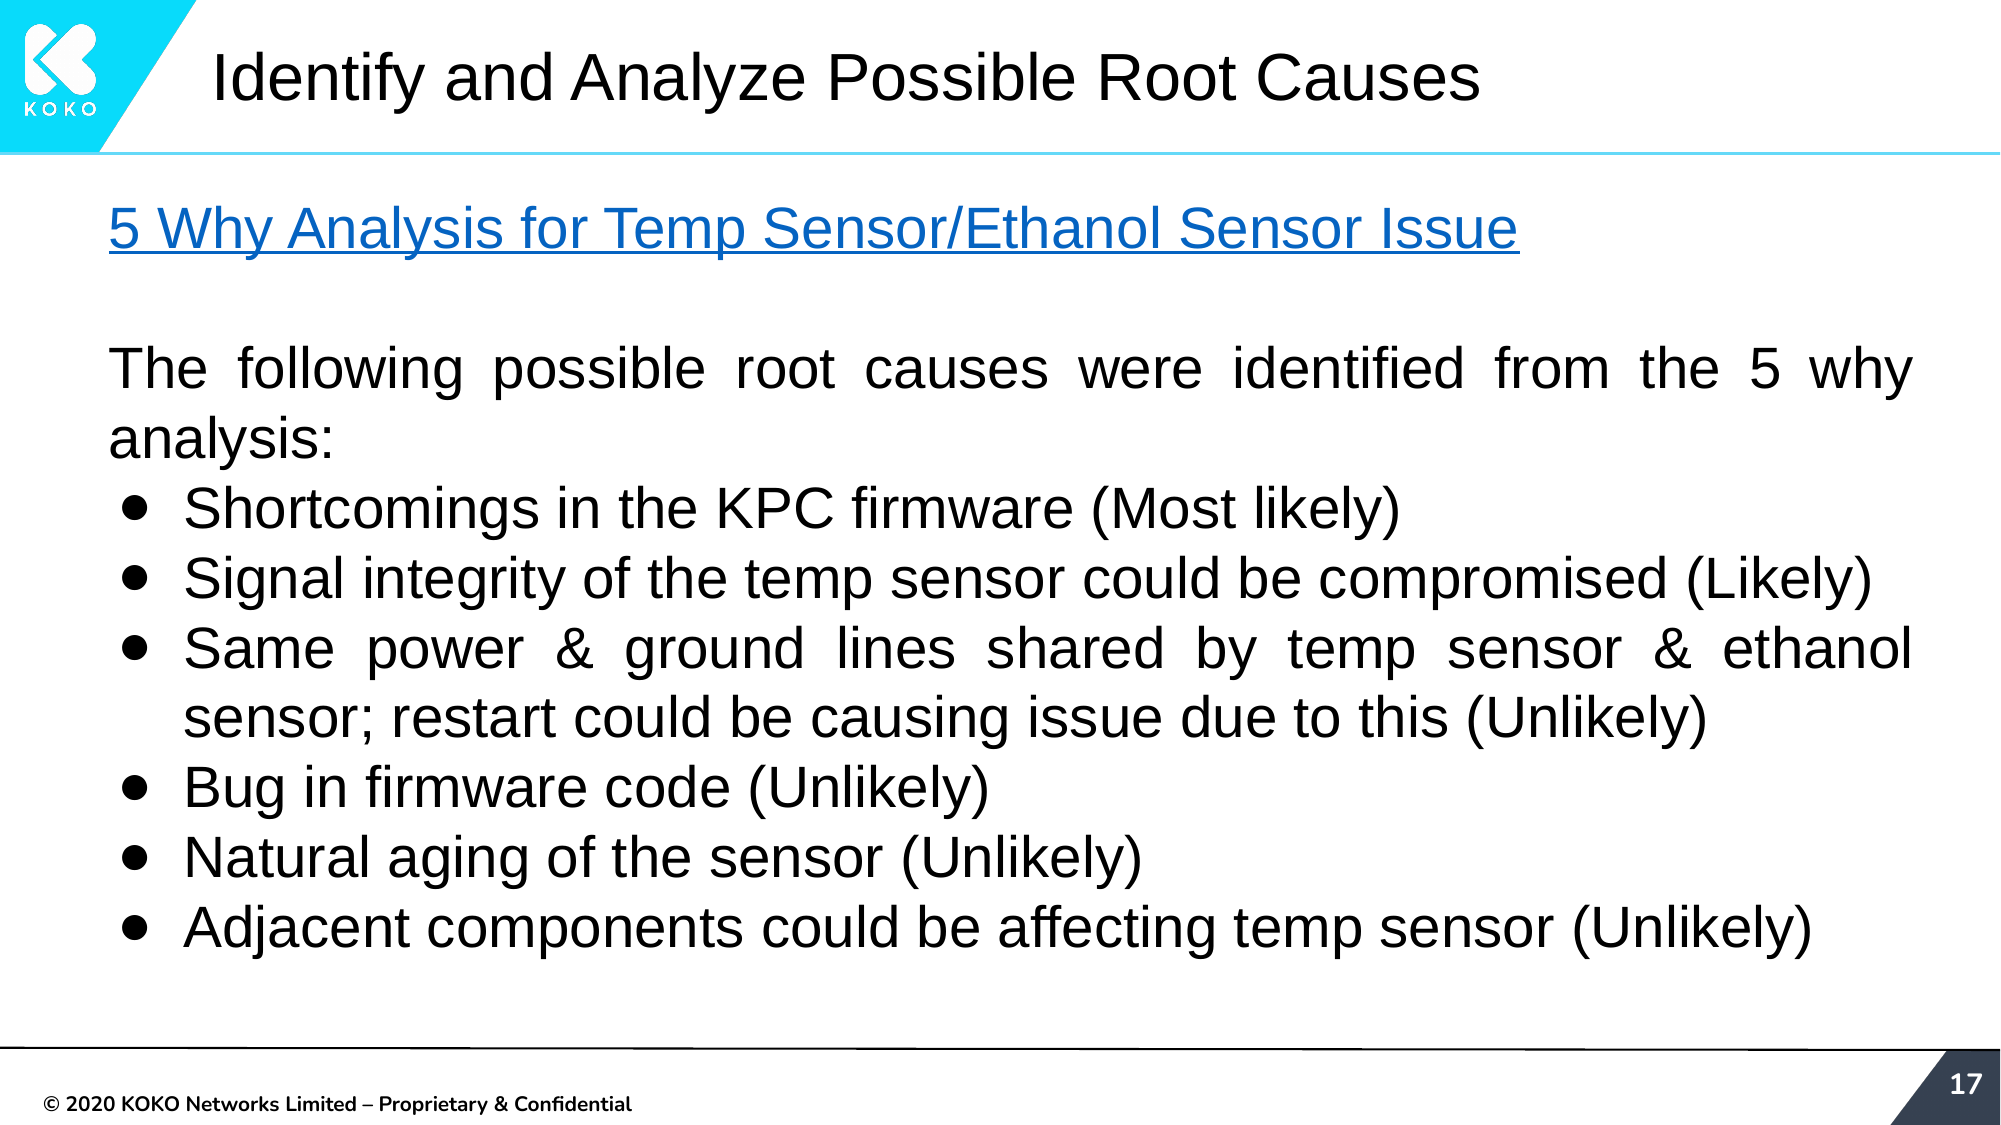

# Identify and Analyze Possible Root Causes
5 Why Analysis for Temp Sensor/Ethanol Sensor Issue

The following possible root causes were identified from the 5 why analysis:
Shortcomings in the KPC firmware (Most likely)
Signal integrity of the temp sensor could be compromised (Likely)
Same power & ground lines shared by temp sensor & ethanol sensor; restart could be causing issue due to this (Unlikely)
Bug in firmware code (Unlikely)
Natural aging of the sensor (Unlikely)
Adjacent components could be affecting temp sensor (Unlikely)

17